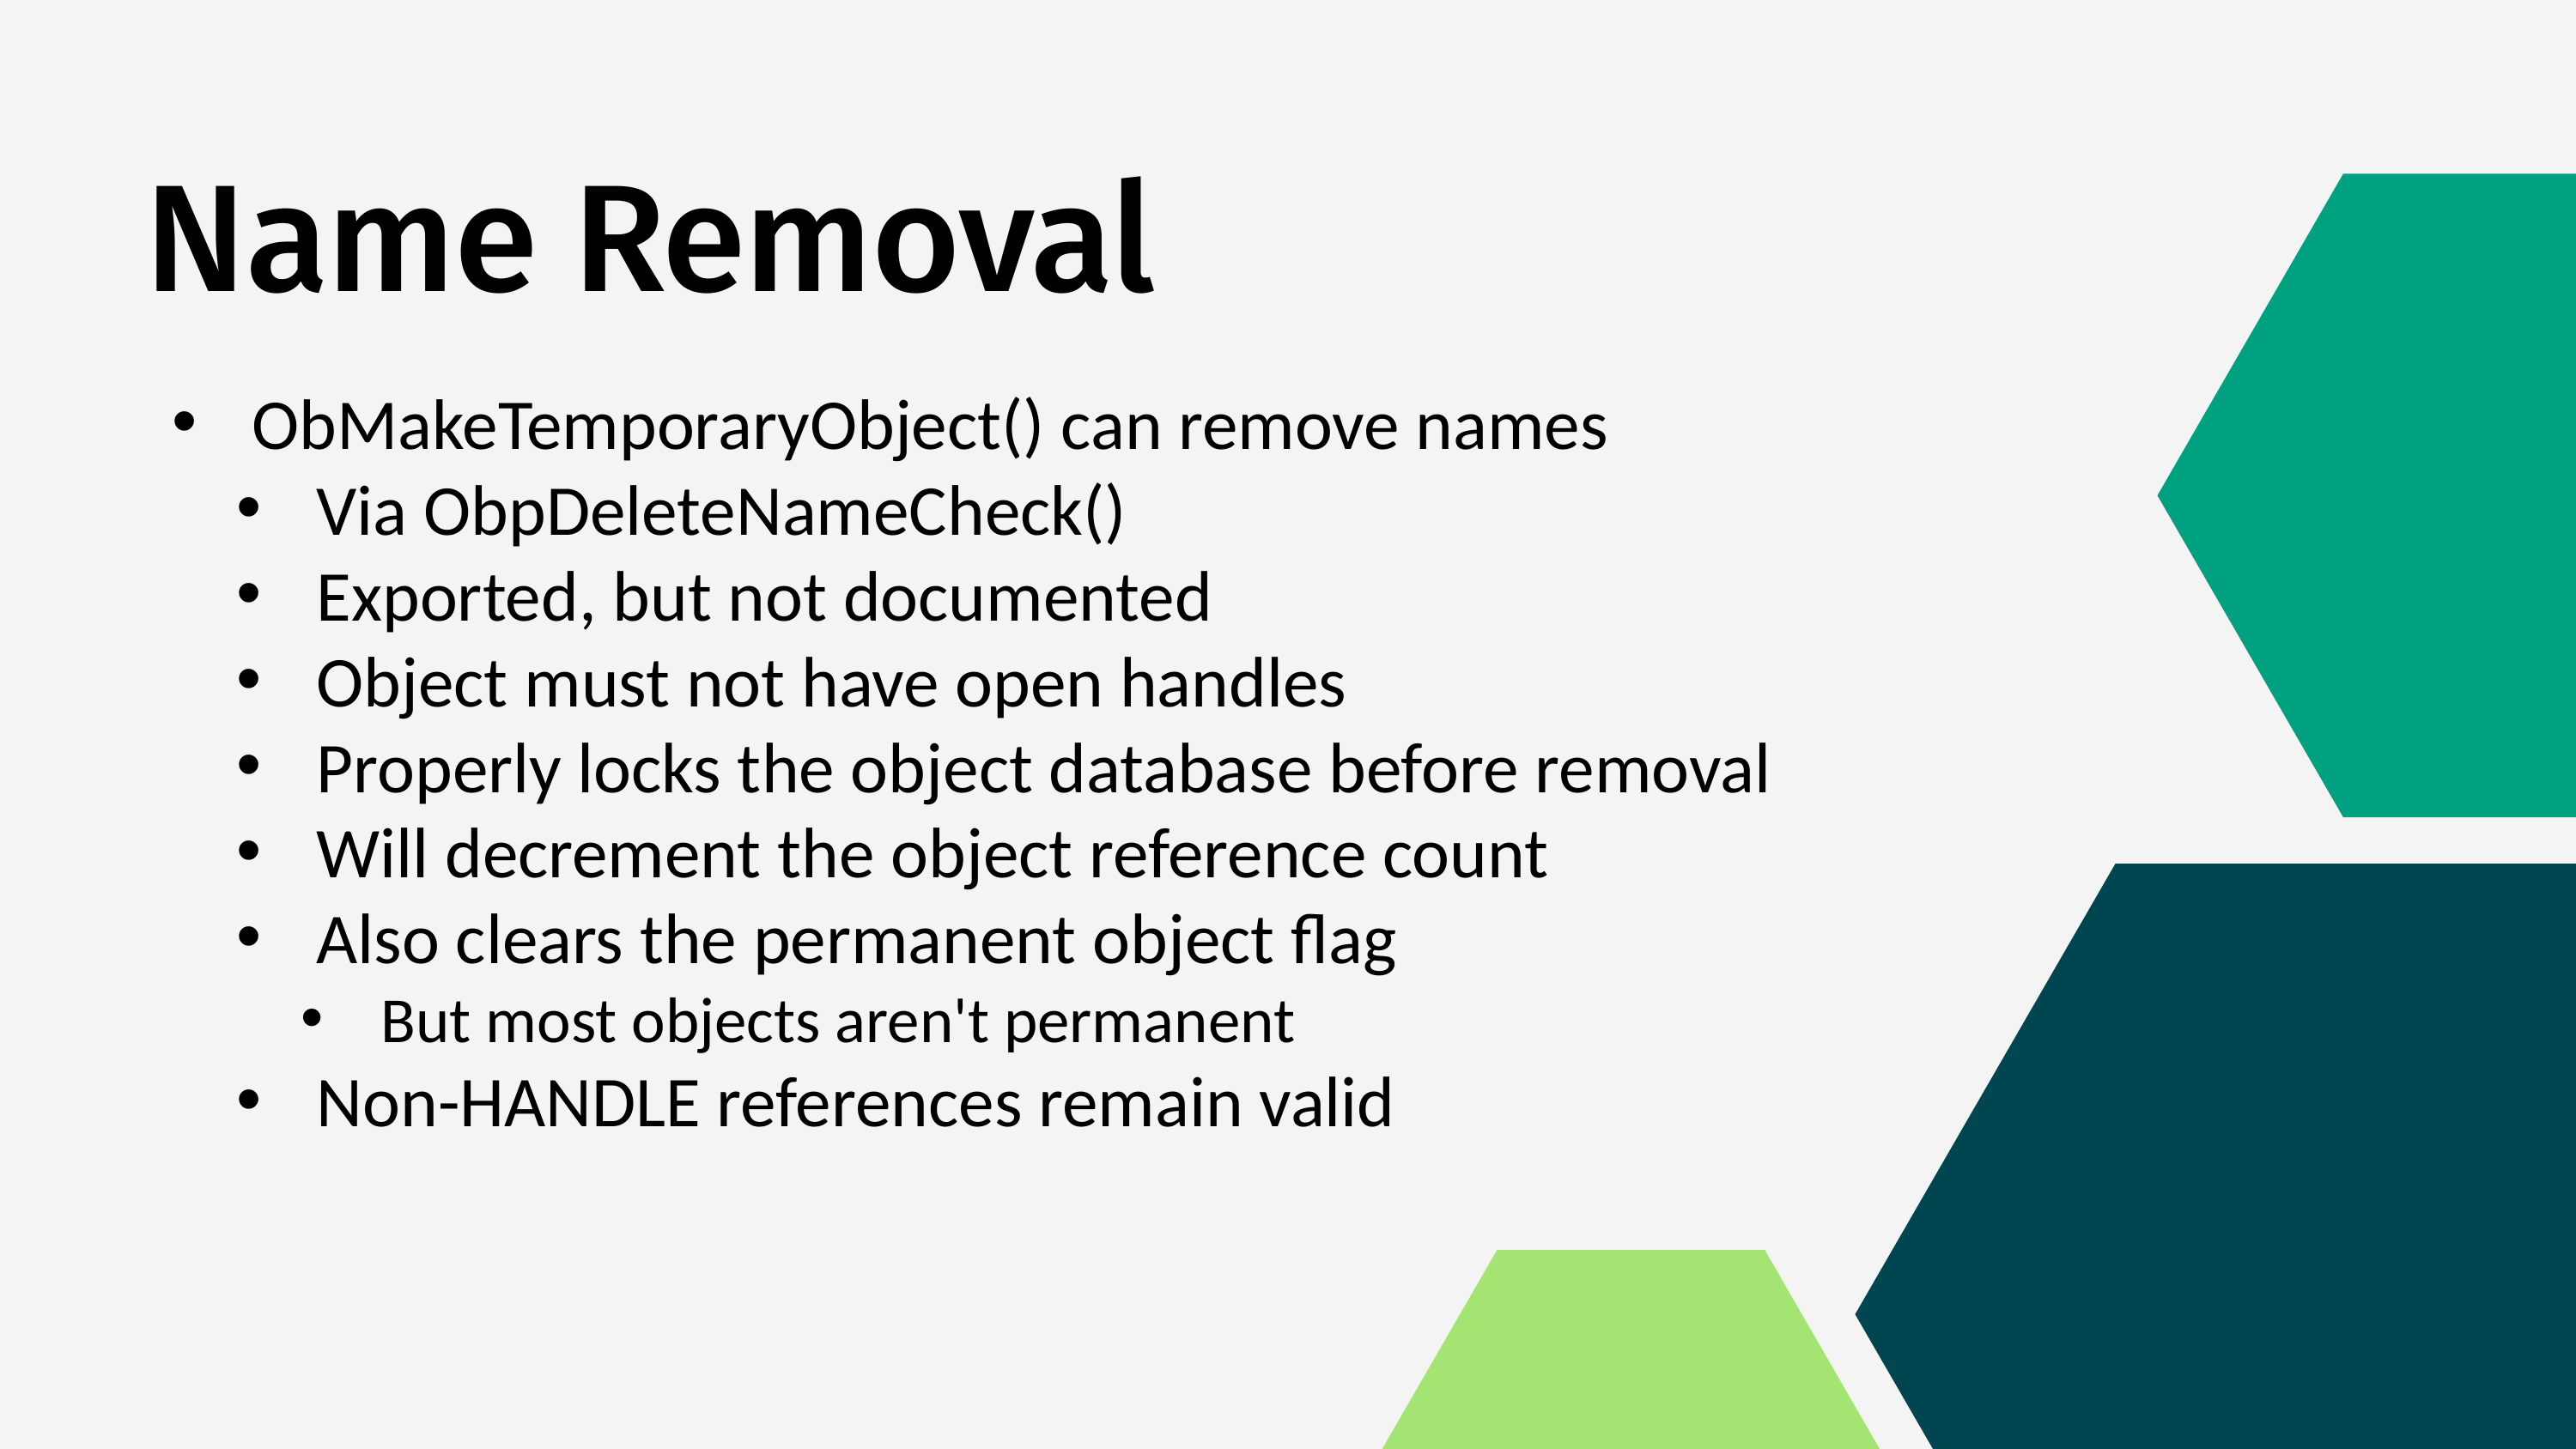

Name Removal

ObMakeTemporaryObject() can remove names
Via ObpDeleteNameCheck()
Exported, but not documented
Object must not have open handles
Properly locks the object database before removal
Will decrement the object reference count
Also clears the permanent object flag
But most objects aren't permanent
Non-HANDLE references remain valid